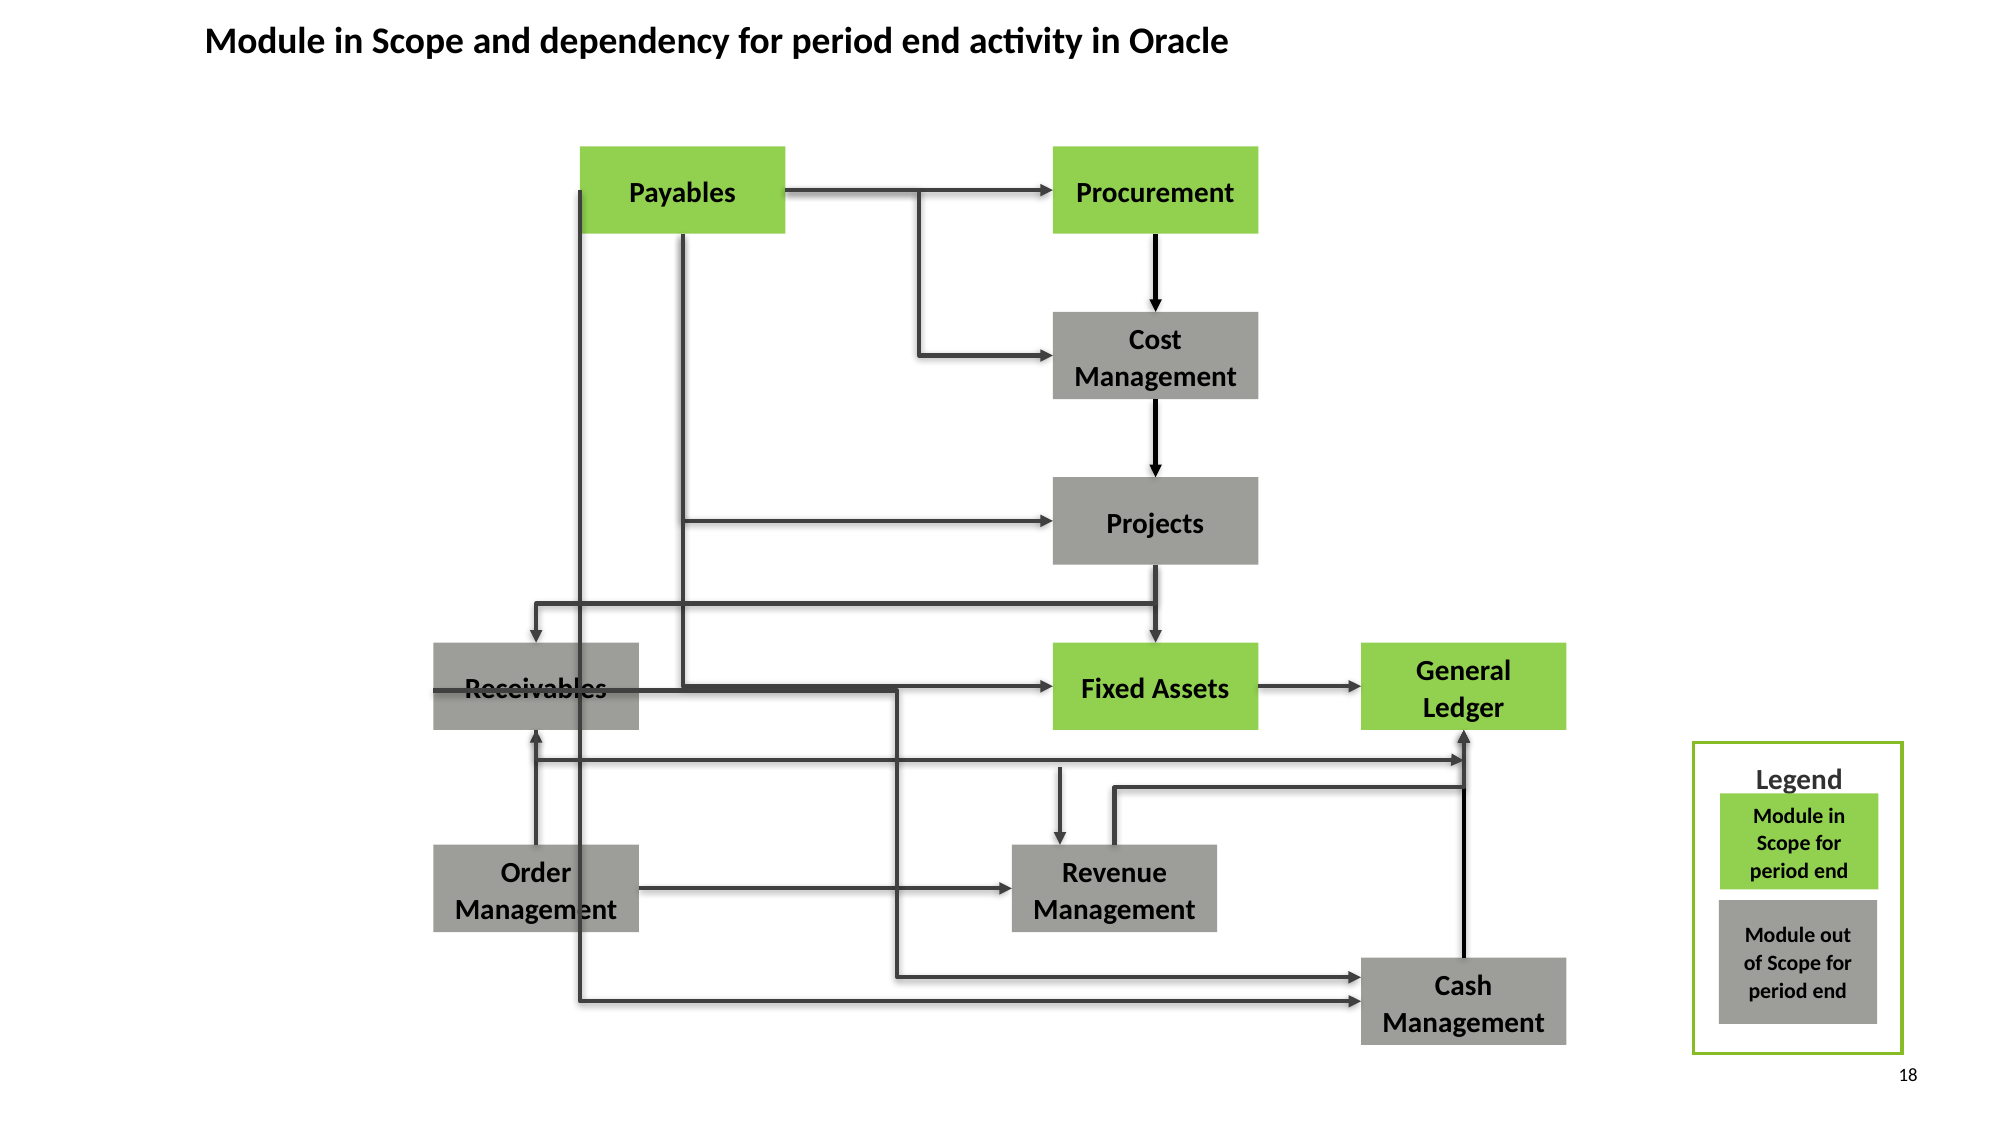

Module in Scope and dependency for period end activity in Oracle
Payables
Procurement
Cost Management
Projects
Receivables
Fixed Assets
General Ledger
Order Management
Revenue Management
Cash Management

Legend
Module in Scope for period end

Module out of Scope for period end